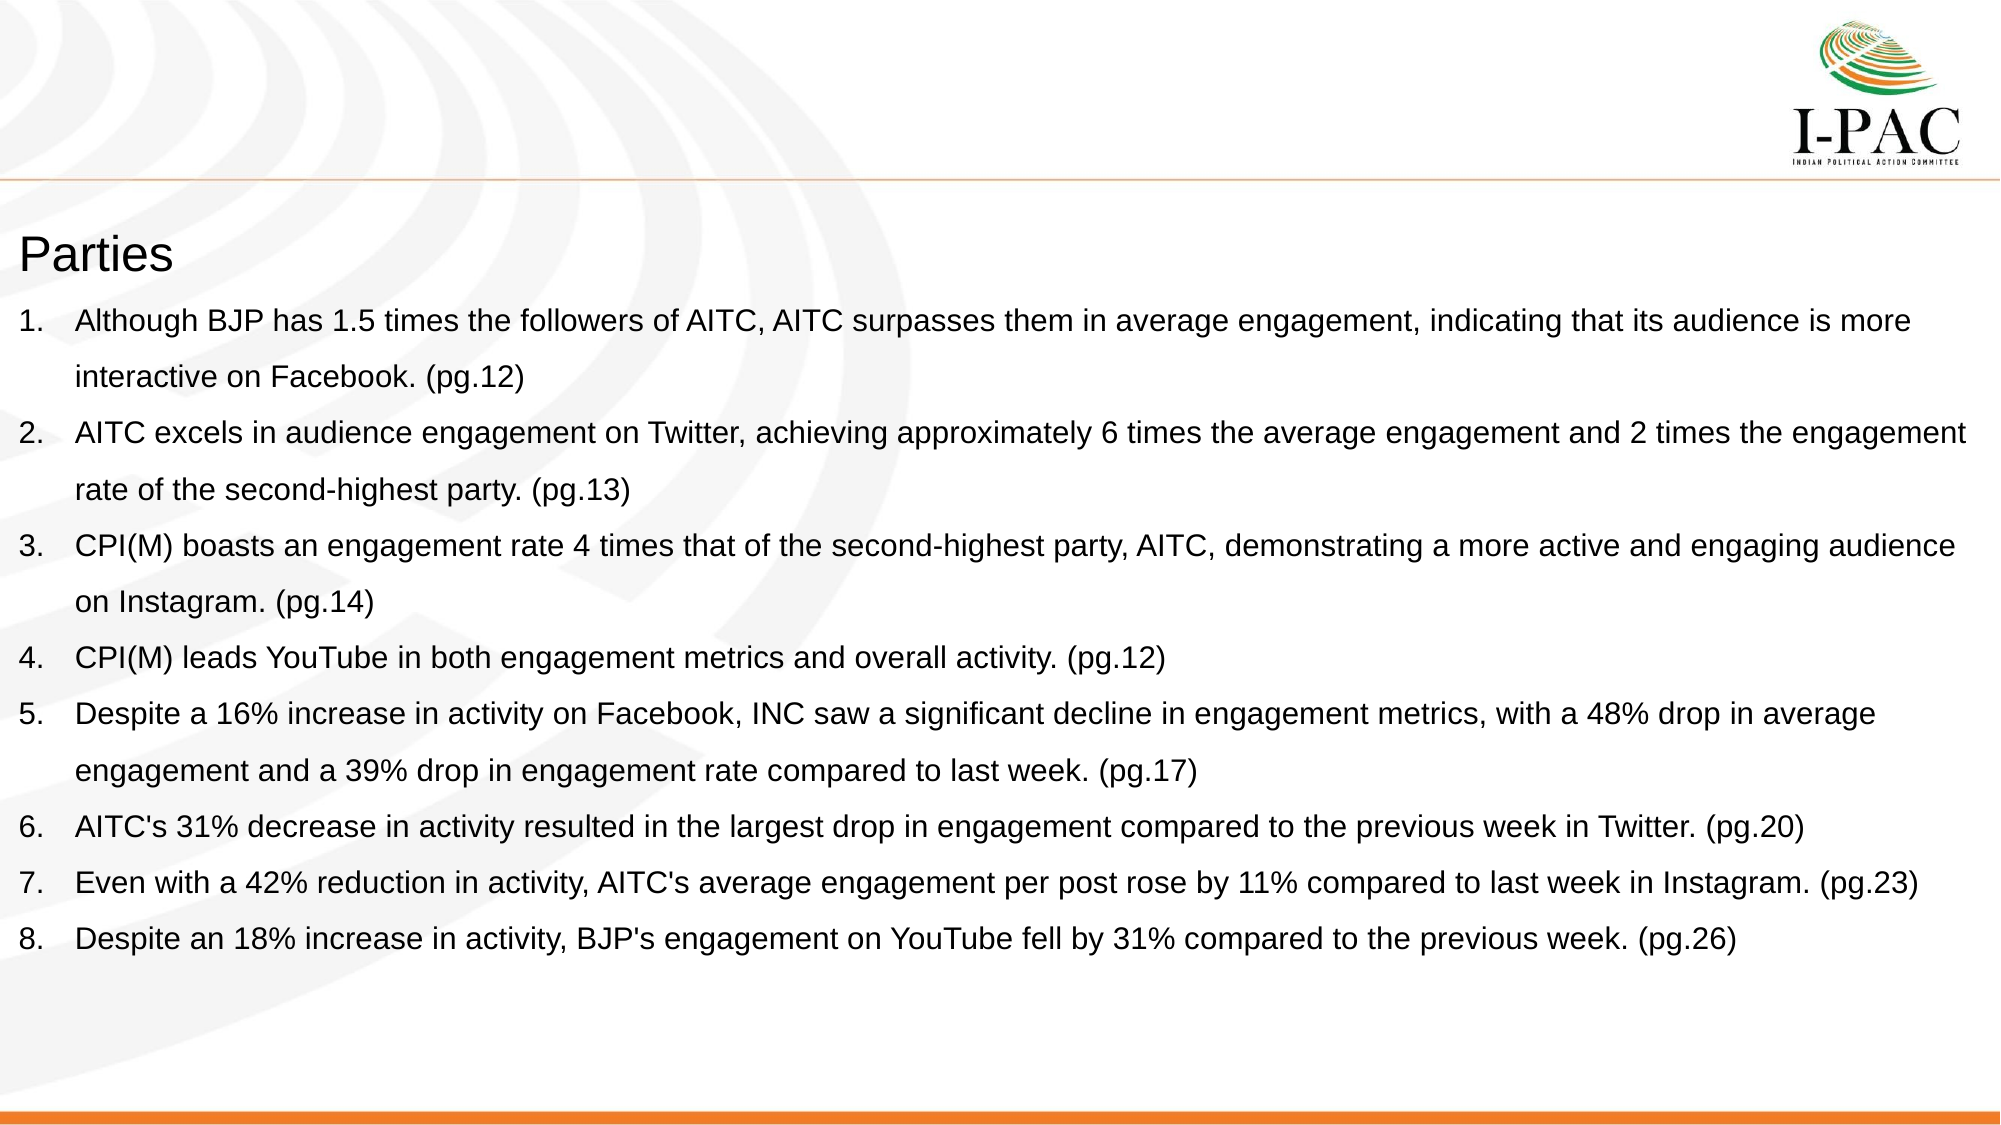

Parties
Although BJP has 1.5 times the followers of AITC, AITC surpasses them in average engagement, indicating that its audience is more    interactive on Facebook. (pg.12)
AITC excels in audience engagement on Twitter, achieving approximately 6 times the average engagement and 2 times the engagement rate of the second-highest party. (pg.13)
CPI(M) boasts an engagement rate 4 times that of the second-highest party, AITC, demonstrating a more active and engaging audience on Instagram. (pg.14)
CPI(M) leads YouTube in both engagement metrics and overall activity. (pg.12)
Despite a 16% increase in activity on Facebook, INC saw a significant decline in engagement metrics, with a 48% drop in average engagement and a 39% drop in engagement rate compared to last week. (pg.17)
AITC's 31% decrease in activity resulted in the largest drop in engagement compared to the previous week in Twitter. (pg.20)
Even with a 42% reduction in activity, AITC's average engagement per post rose by 11% compared to last week in Instagram. (pg.23)
Despite an 18% increase in activity, BJP's engagement on YouTube fell by 31% compared to the previous week. (pg.26)